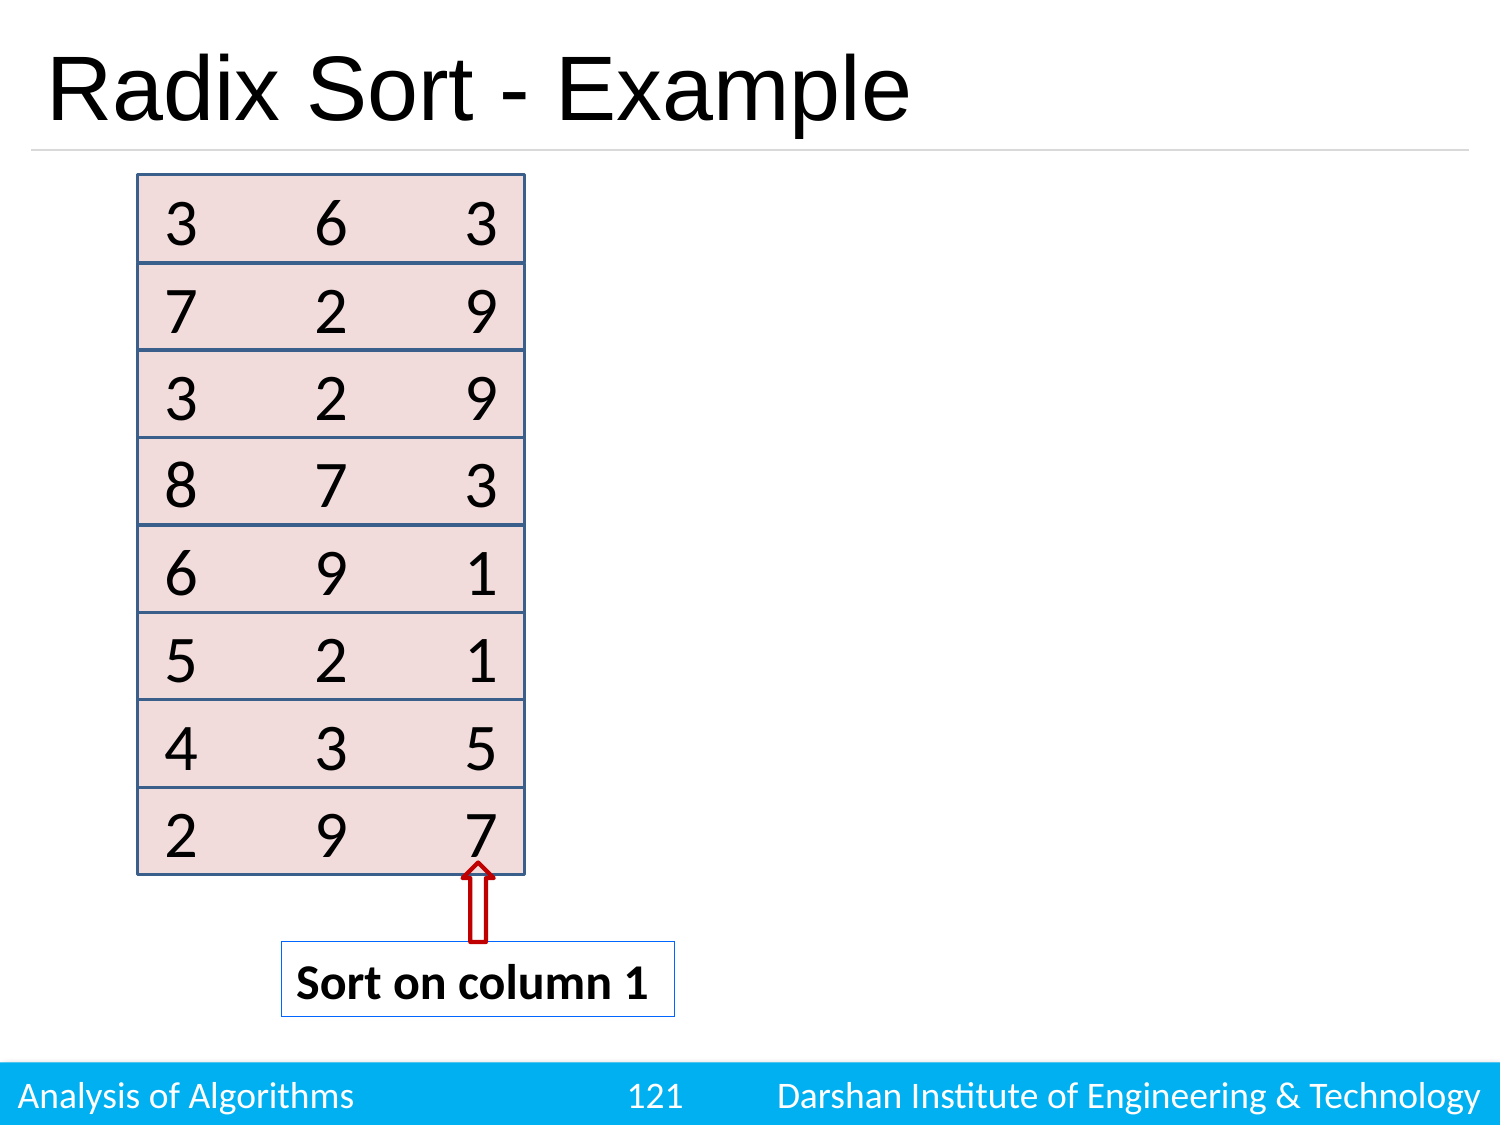

# Radix Sort - Example
|  |
| --- |
|  |
|  |
|  |
|  |
|  |
|  |
|  |
3	6	3
7	2	9
3	2	9
8	7	3
6	9	1
5	2	1
4	3	5
2	9	7

Sort on column 1